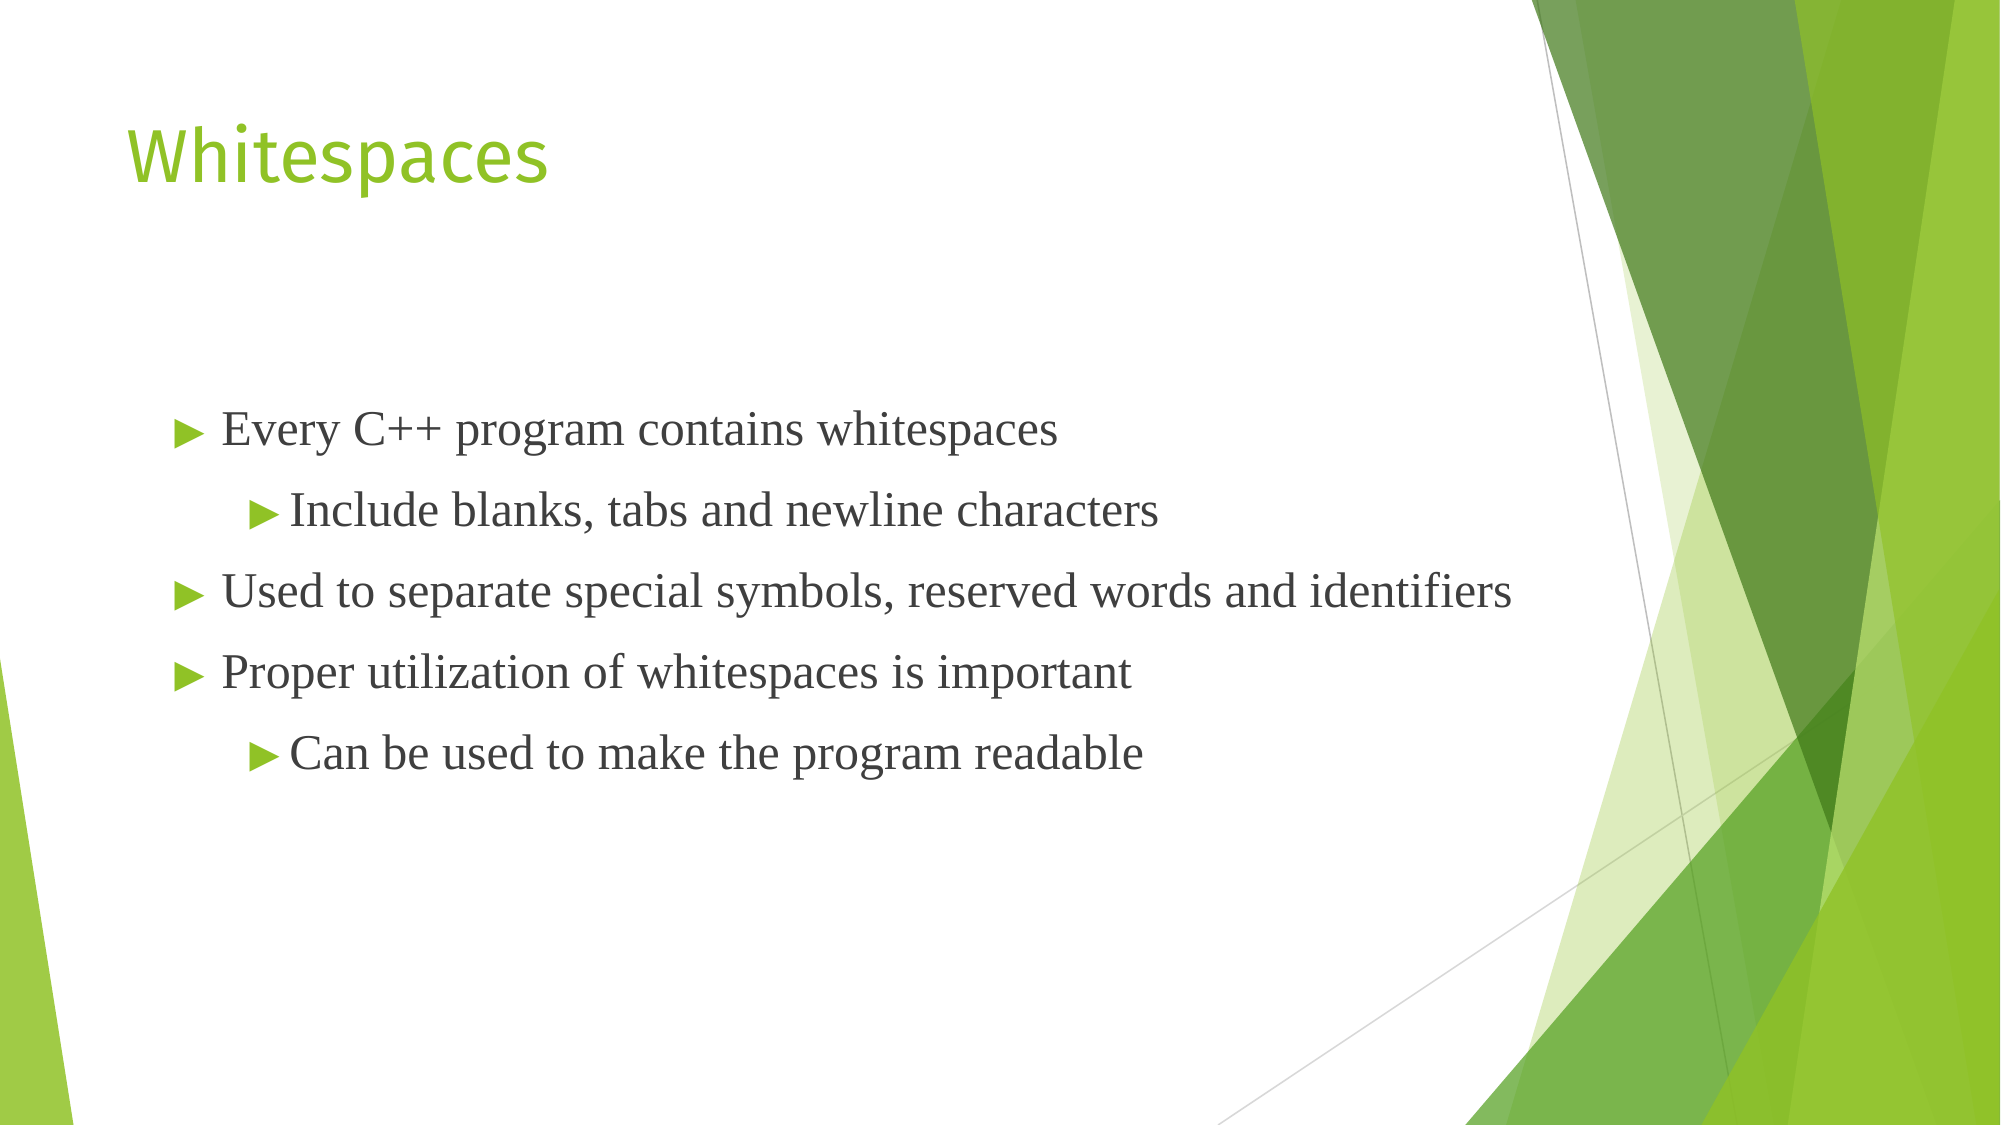

# Whitespaces
Every C++ program contains whitespaces
Include blanks, tabs and newline characters
Used to separate special symbols, reserved words and identifiers
Proper utilization of whitespaces is important
Can be used to make the program readable